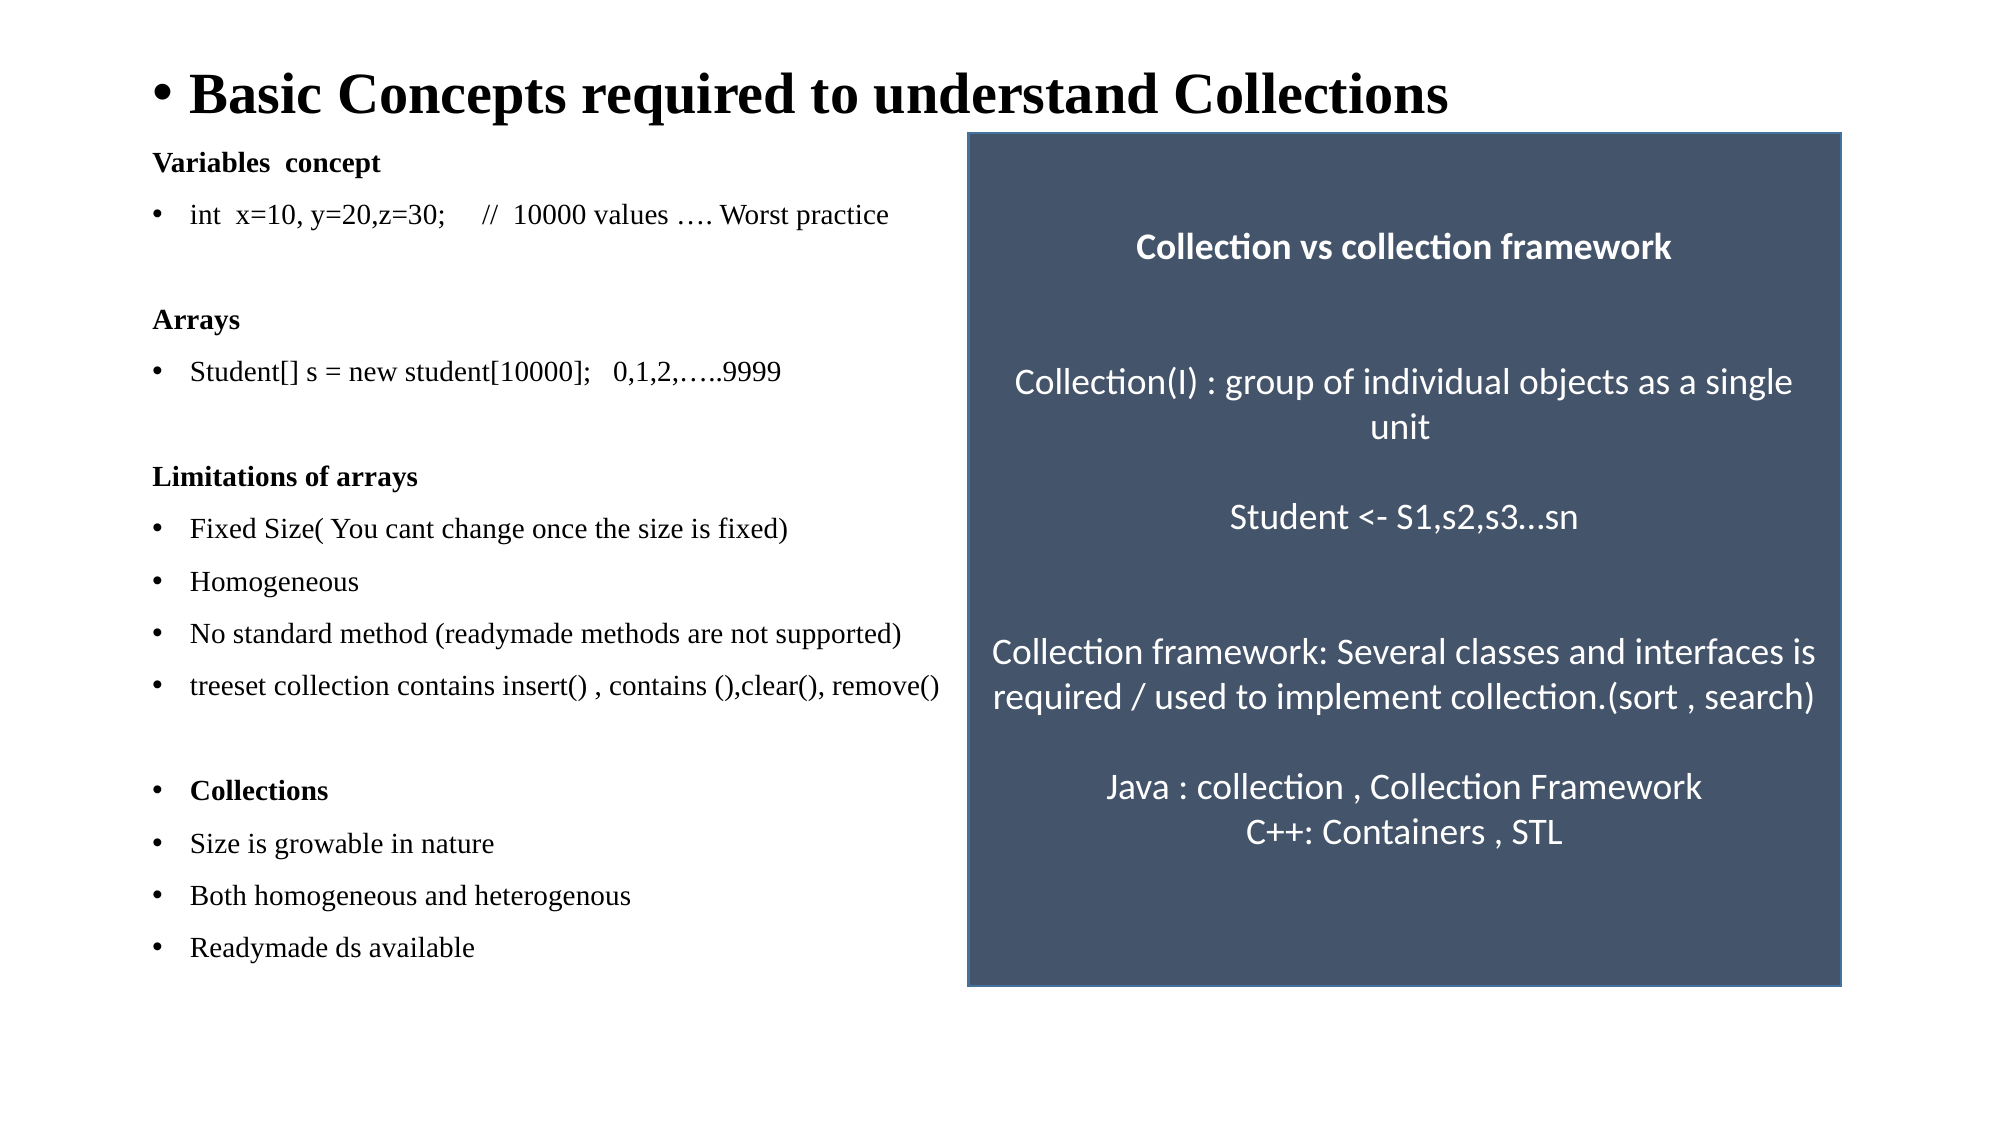

Basic Concepts required to understand Collections
Variables  concept
int  x=10, y=20,z=30;     //  10000 values …. Worst practice

Arrays
Student[] s = new student[10000];   0,1,2,…..9999

Limitations of arrays
Fixed Size( You cant change once the size is fixed)
Homogeneous
No standard method (readymade methods are not supported)
treeset collection contains insert() , contains (),clear(), remove()

Collections
Size is growable in nature
Both homogeneous and heterogenous
Readymade ds available

Collection vs collection framework

Collection(I) : group of individual objects as a single unit

Student <- S1,s2,s3…sn

Collection framework: Several classes and interfaces is required / used to implement collection.(sort , search)

Java : collection , Collection Framework
C++: Containers , STL